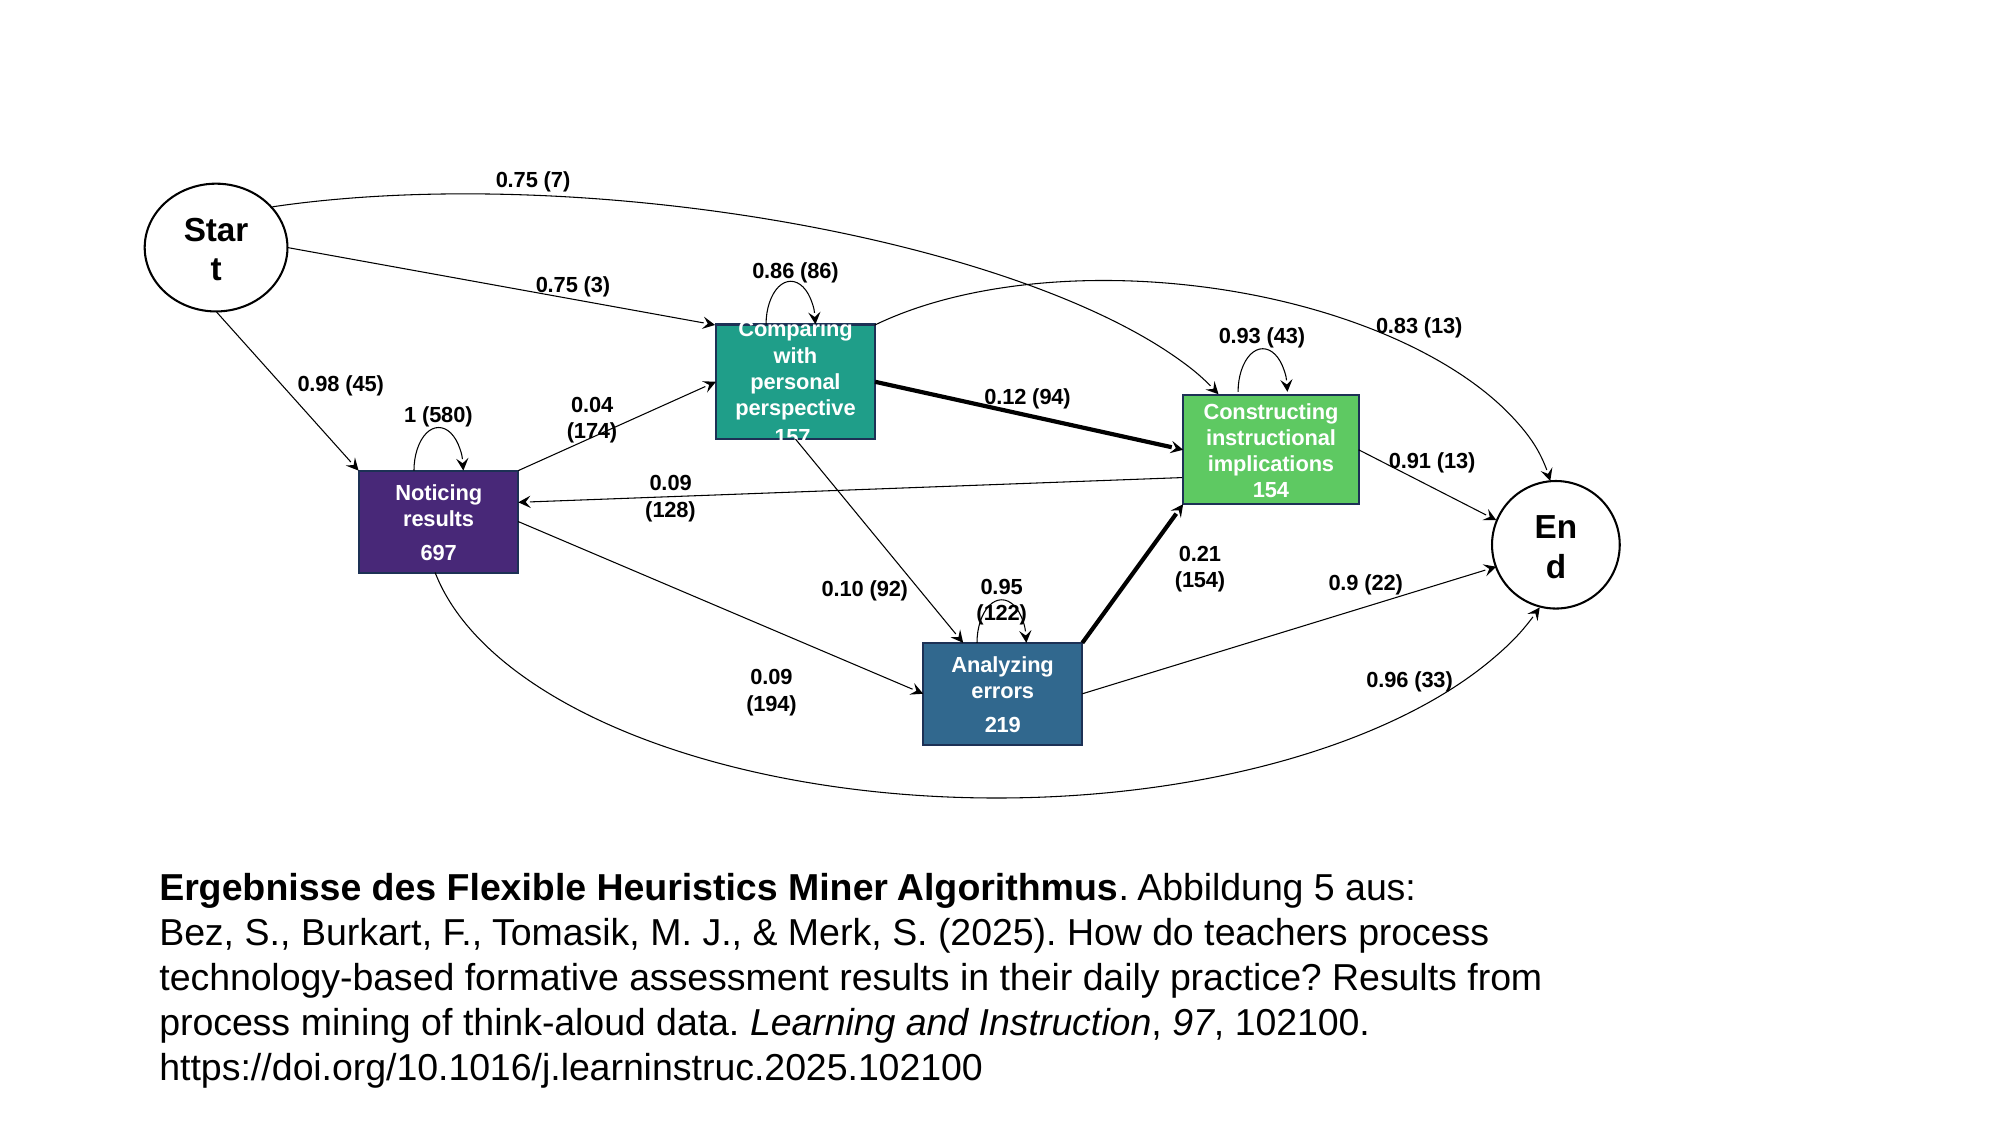

0.75 (7)
Start

0.86 (86)
0.75 (3)

0.83 (13)
0.93 (43)
Comparing with personal perspective

157

0.98 (45)
0.12 (94)
0.04 (174)
1 (580)
Constructing instructional implications
154

0.91 (13)
0.09 (128)
Noticing results

697
End
0.21 (154)
0.9 (22)
0.95 (122)
0.10 (92)

Analyzing errors

219
0.09 (194)
0.96 (33)
Ergebnisse des Flexible Heuristics Miner Algorithmus. Abbildung 5 aus:
Bez, S., Burkart, F., Tomasik, M. J., & Merk, S. (2025). How do teachers process technology-based formative assessment results in their daily practice? Results from process mining of think-aloud data. Learning and Instruction, 97, 102100. https://doi.org/10.1016/j.learninstruc.2025.102100